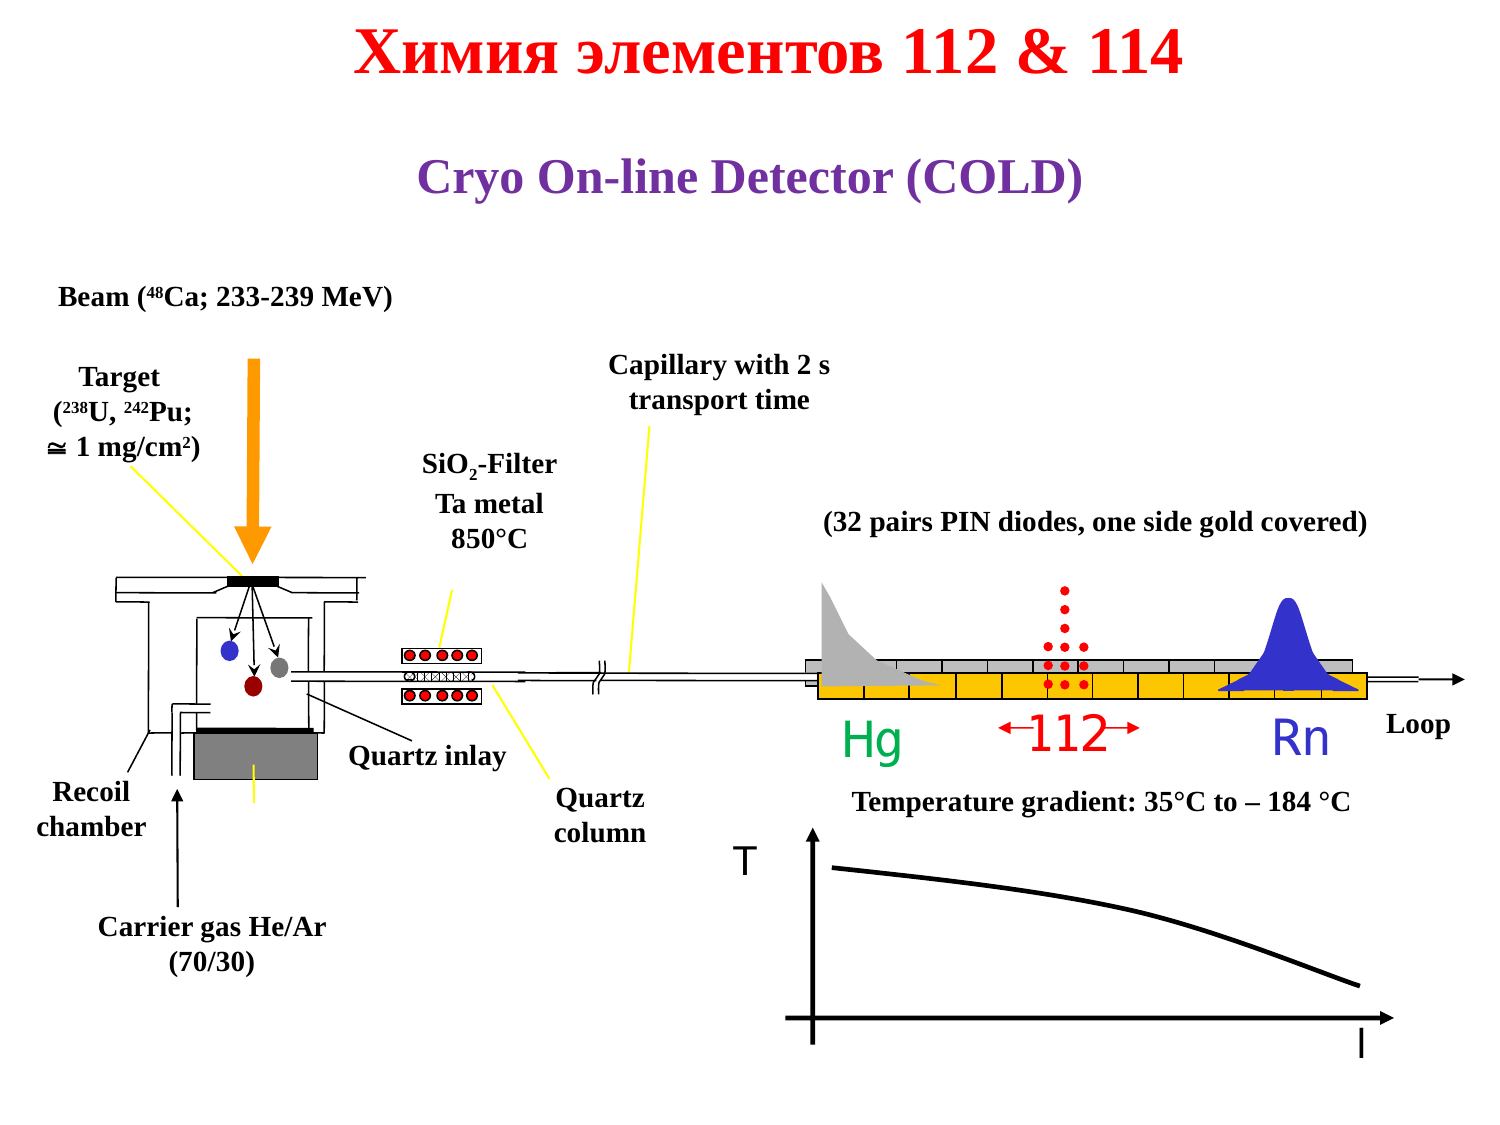

Химия элементов 112 & 114
Cryo On-line Detector (COLD)
Beam (48Ca; 233-239 MeV)
Capillary with 2 s transport time
Target
(238U, 242Pu; ≅ 1 mg/cm2)

SiO2-Filter
Ta metal
850°C

(32 pairs PIN diodes, one side gold covered)

112
Loop
Rn
Hg

Quartz inlay

Recoil chamber

Quartz column
Temperature gradient: 35°C to – 184 °C
T

Carrier gas He/Ar (70/30)
l